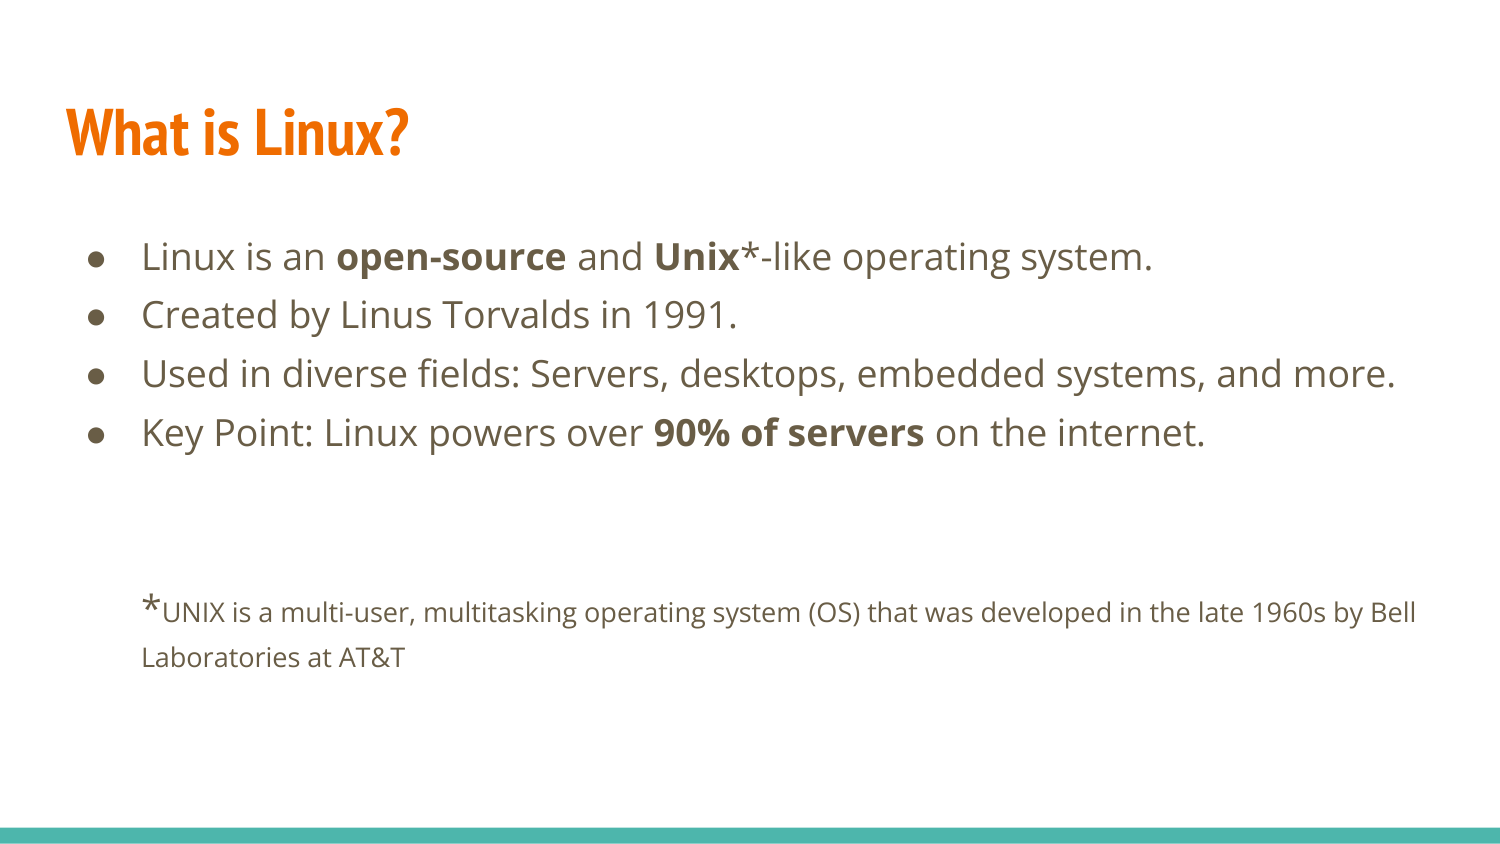

# What is Linux?
Linux is an open-source and Unix*-like operating system.
Created by Linus Torvalds in 1991.
Used in diverse fields: Servers, desktops, embedded systems, and more.
Key Point: Linux powers over 90% of servers on the internet.
*UNIX is a multi-user, multitasking operating system (OS) that was developed in the late 1960s by Bell Laboratories at AT&T